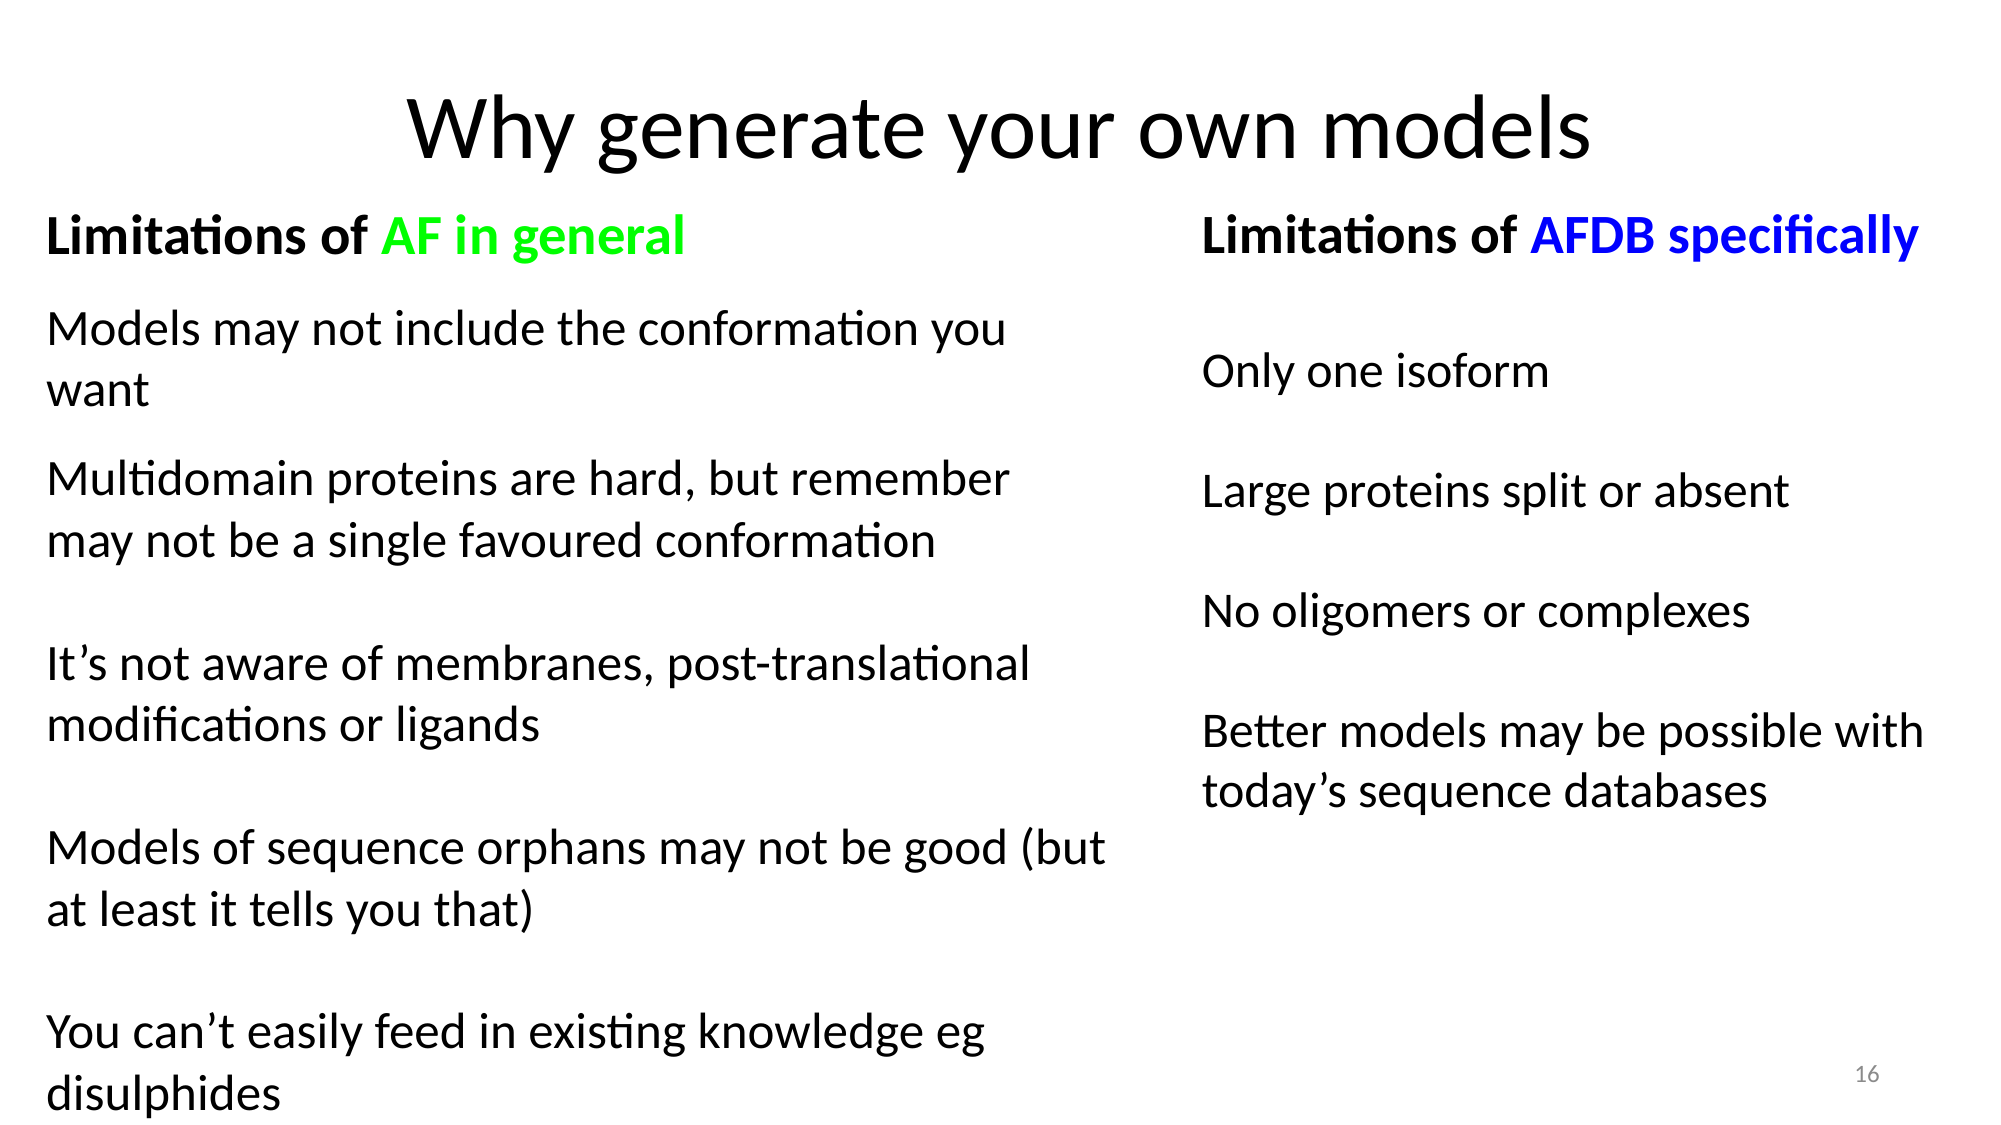

# Why generate your own models
Limitations of AF in general
Models may not include the conformation you want
Multidomain proteins are hard, but remember may not be a single favoured conformation

It’s not aware of membranes, post-translational modifications or ligands

Models of sequence orphans may not be good (but at least it tells you that)

You can’t easily feed in existing knowledge eg disulphides
Limitations of AFDB specifically

Only one isoform

Large proteins split or absent

No oligomers or complexes

Better models may be possible with today’s sequence databases
16